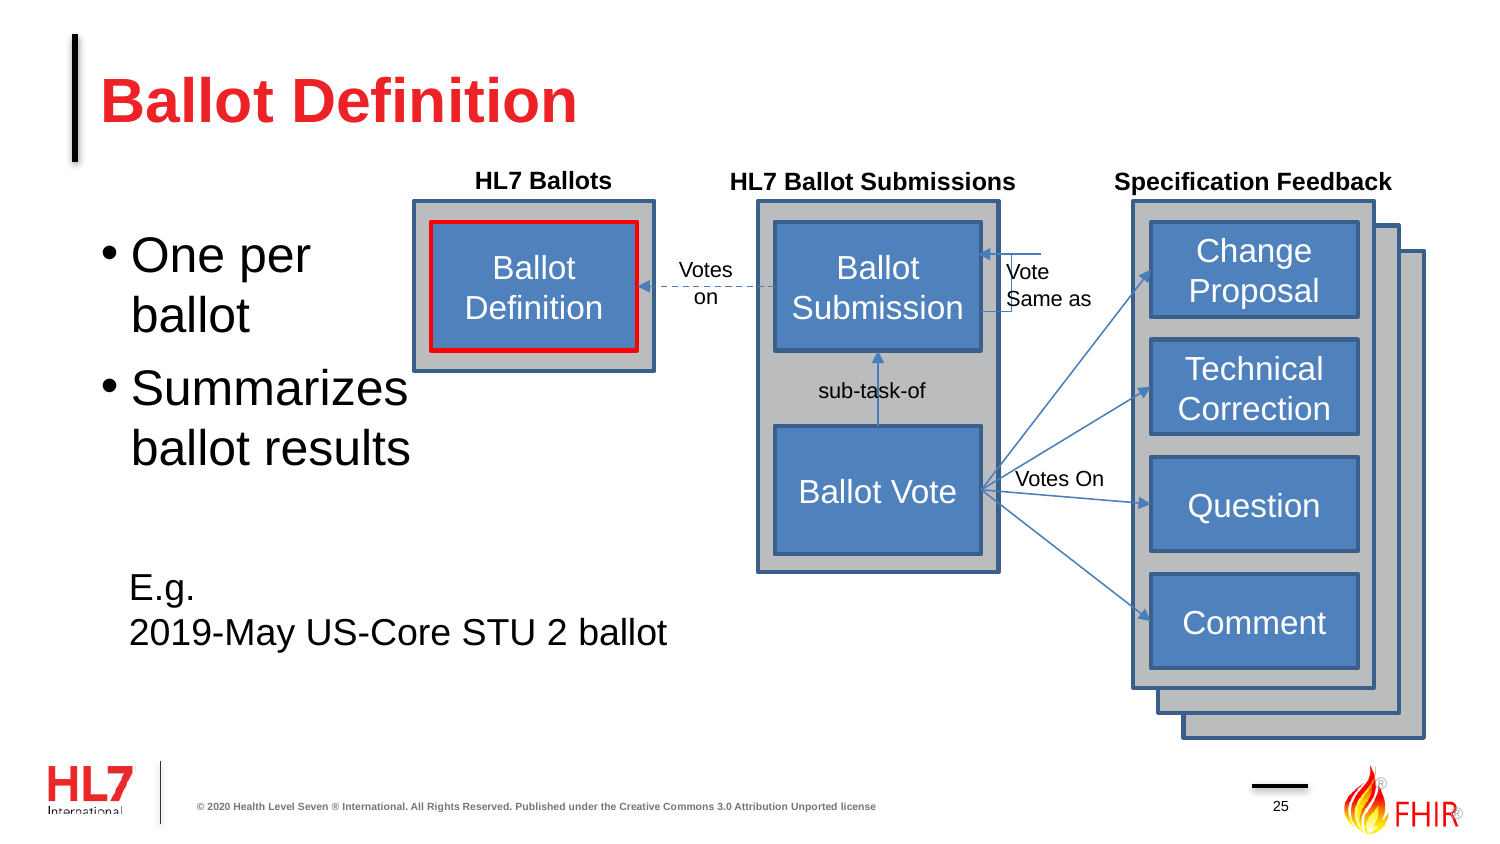

# Ballot Definition
HL7 Ballots
HL7 Ballot Submissions
Specification Feedback

Ballot Definition
Ballot Submission
Change Proposal

Votes
on
Vote
Same as

Technical Correction
sub-task-of
Ballot Vote
Votes On
Question
Comment
One per
ballot
Summarizes ballot results
E.g.
2019-May US-Core STU 2 ballot
25
© 2020 Health Level Seven ® International. All Rights Reserved. Published under the Creative Commons 3.0 Attribution Unported license